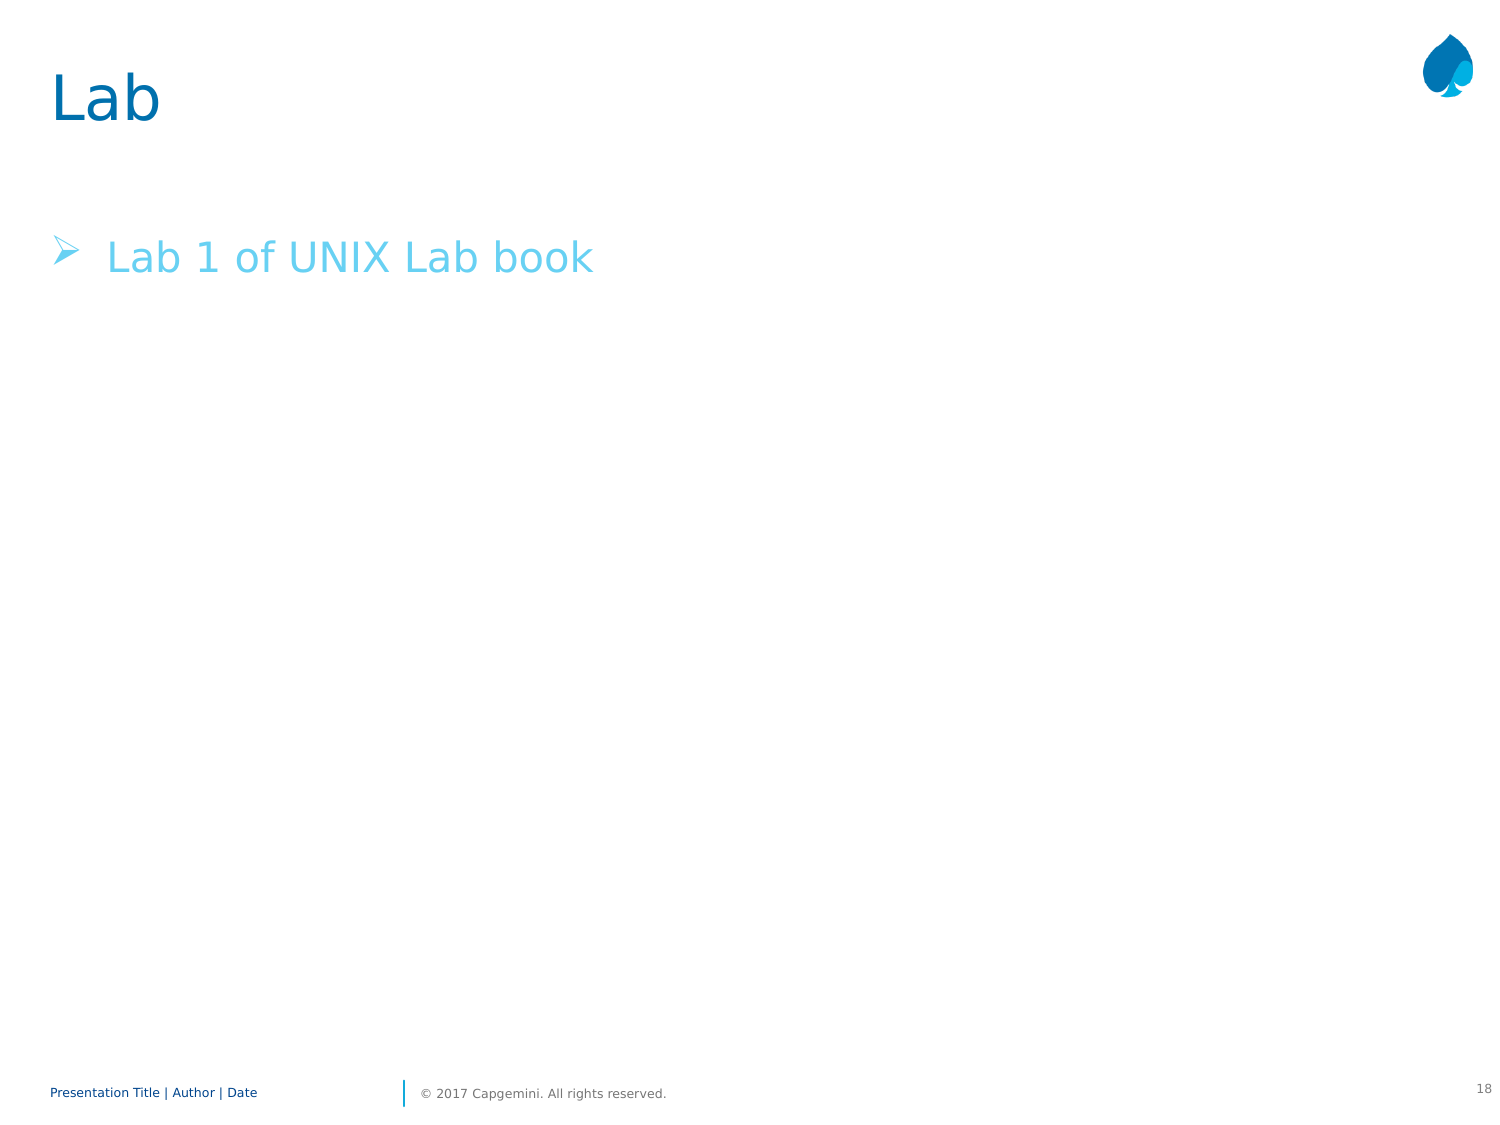

# Lab
Lab 1 of UNIX Lab book